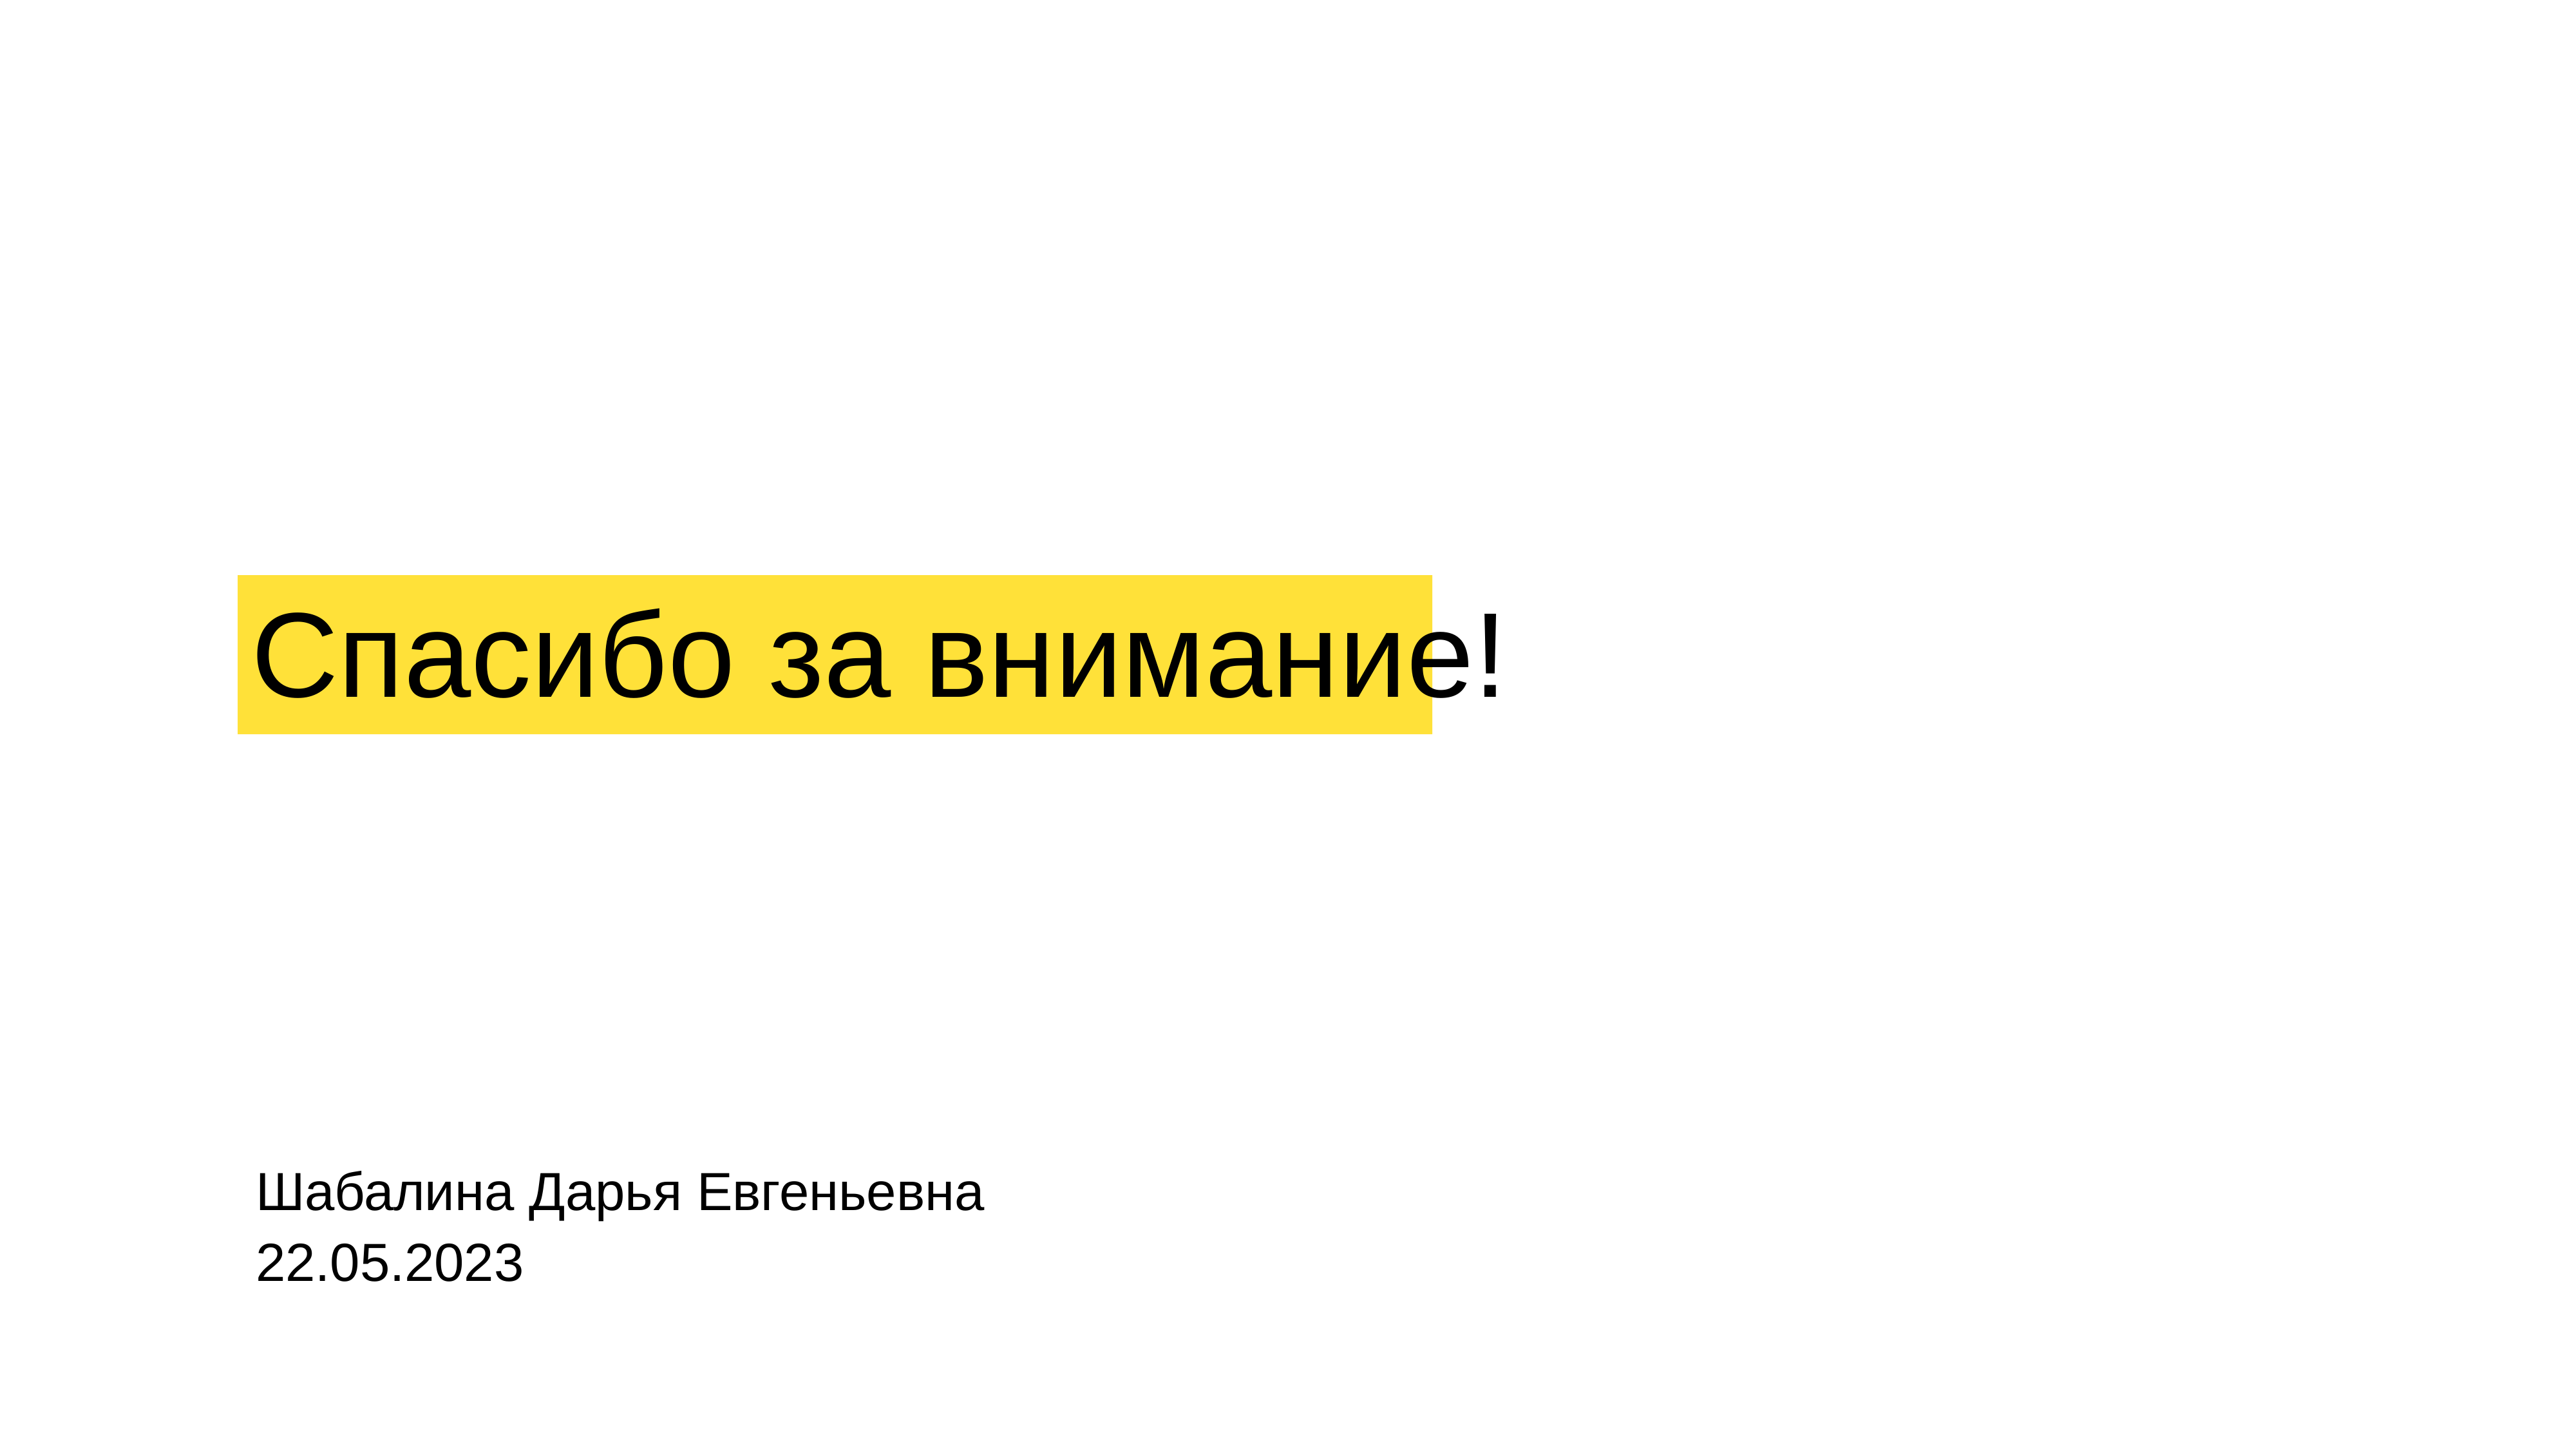

Спасибо за внимание!
Шабалина Дарья Евгеньевна
22.05.2023